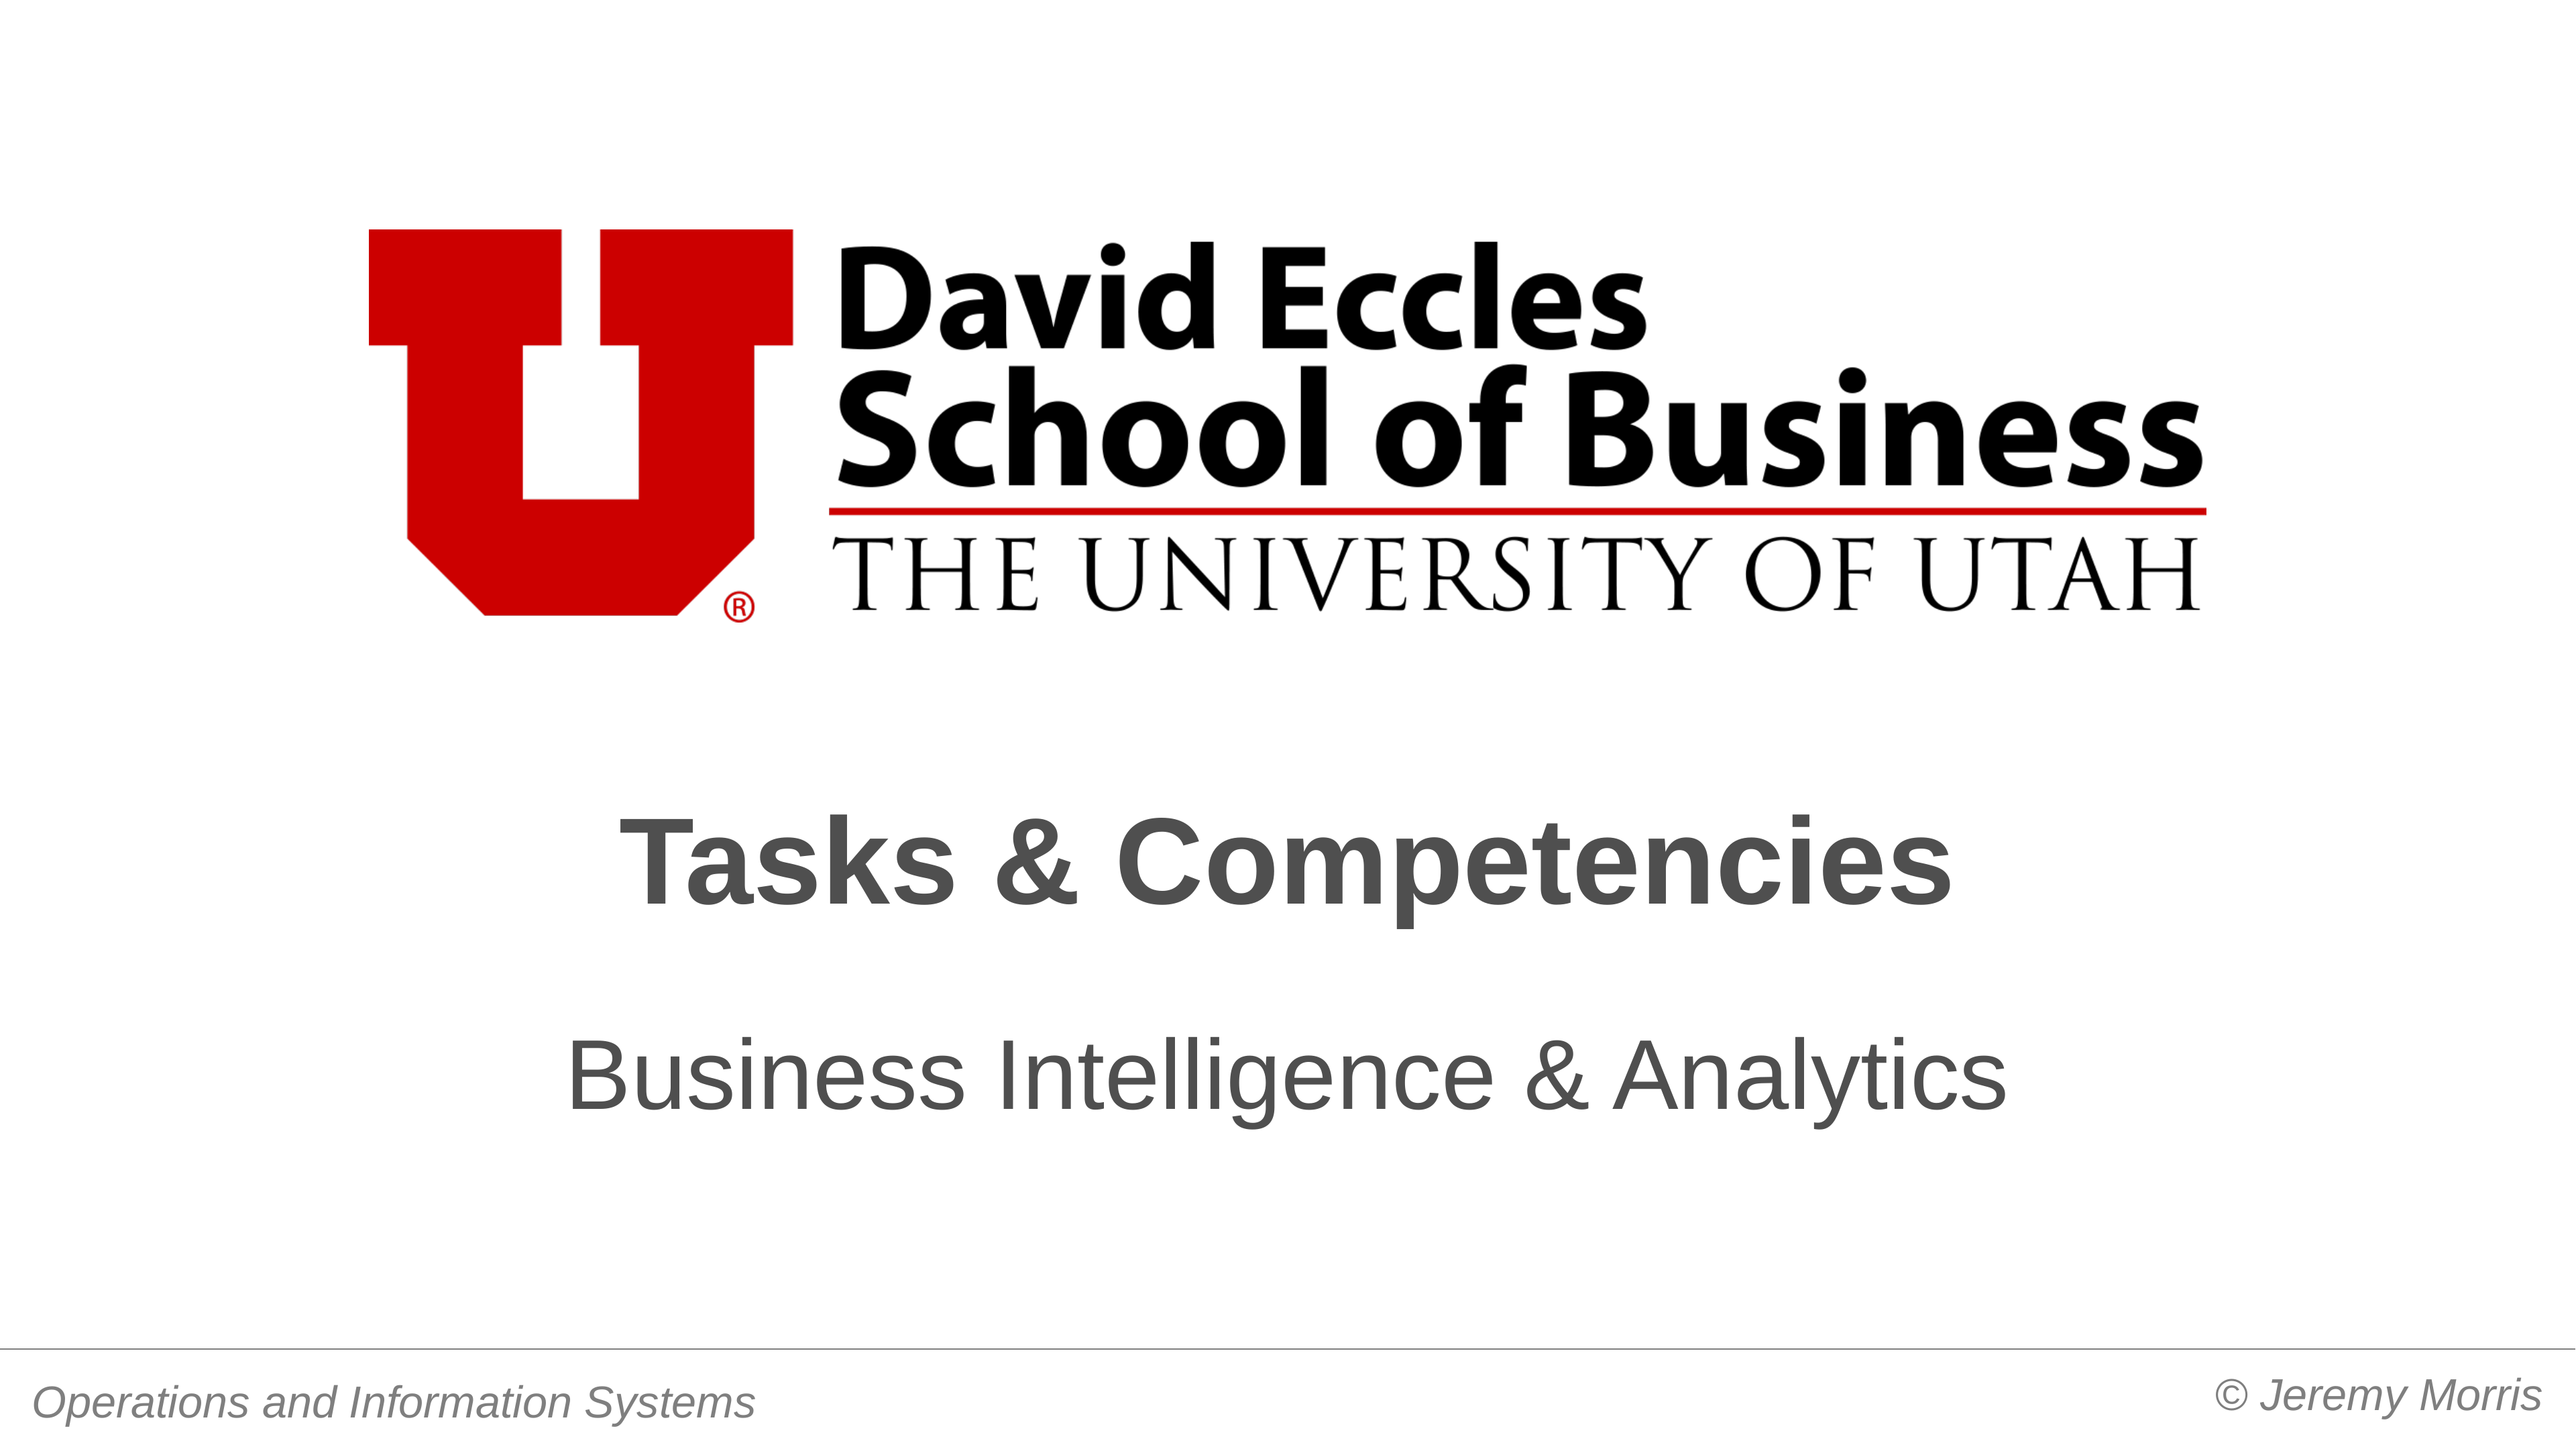

Tasks & Competencies
Business Intelligence & Analytics